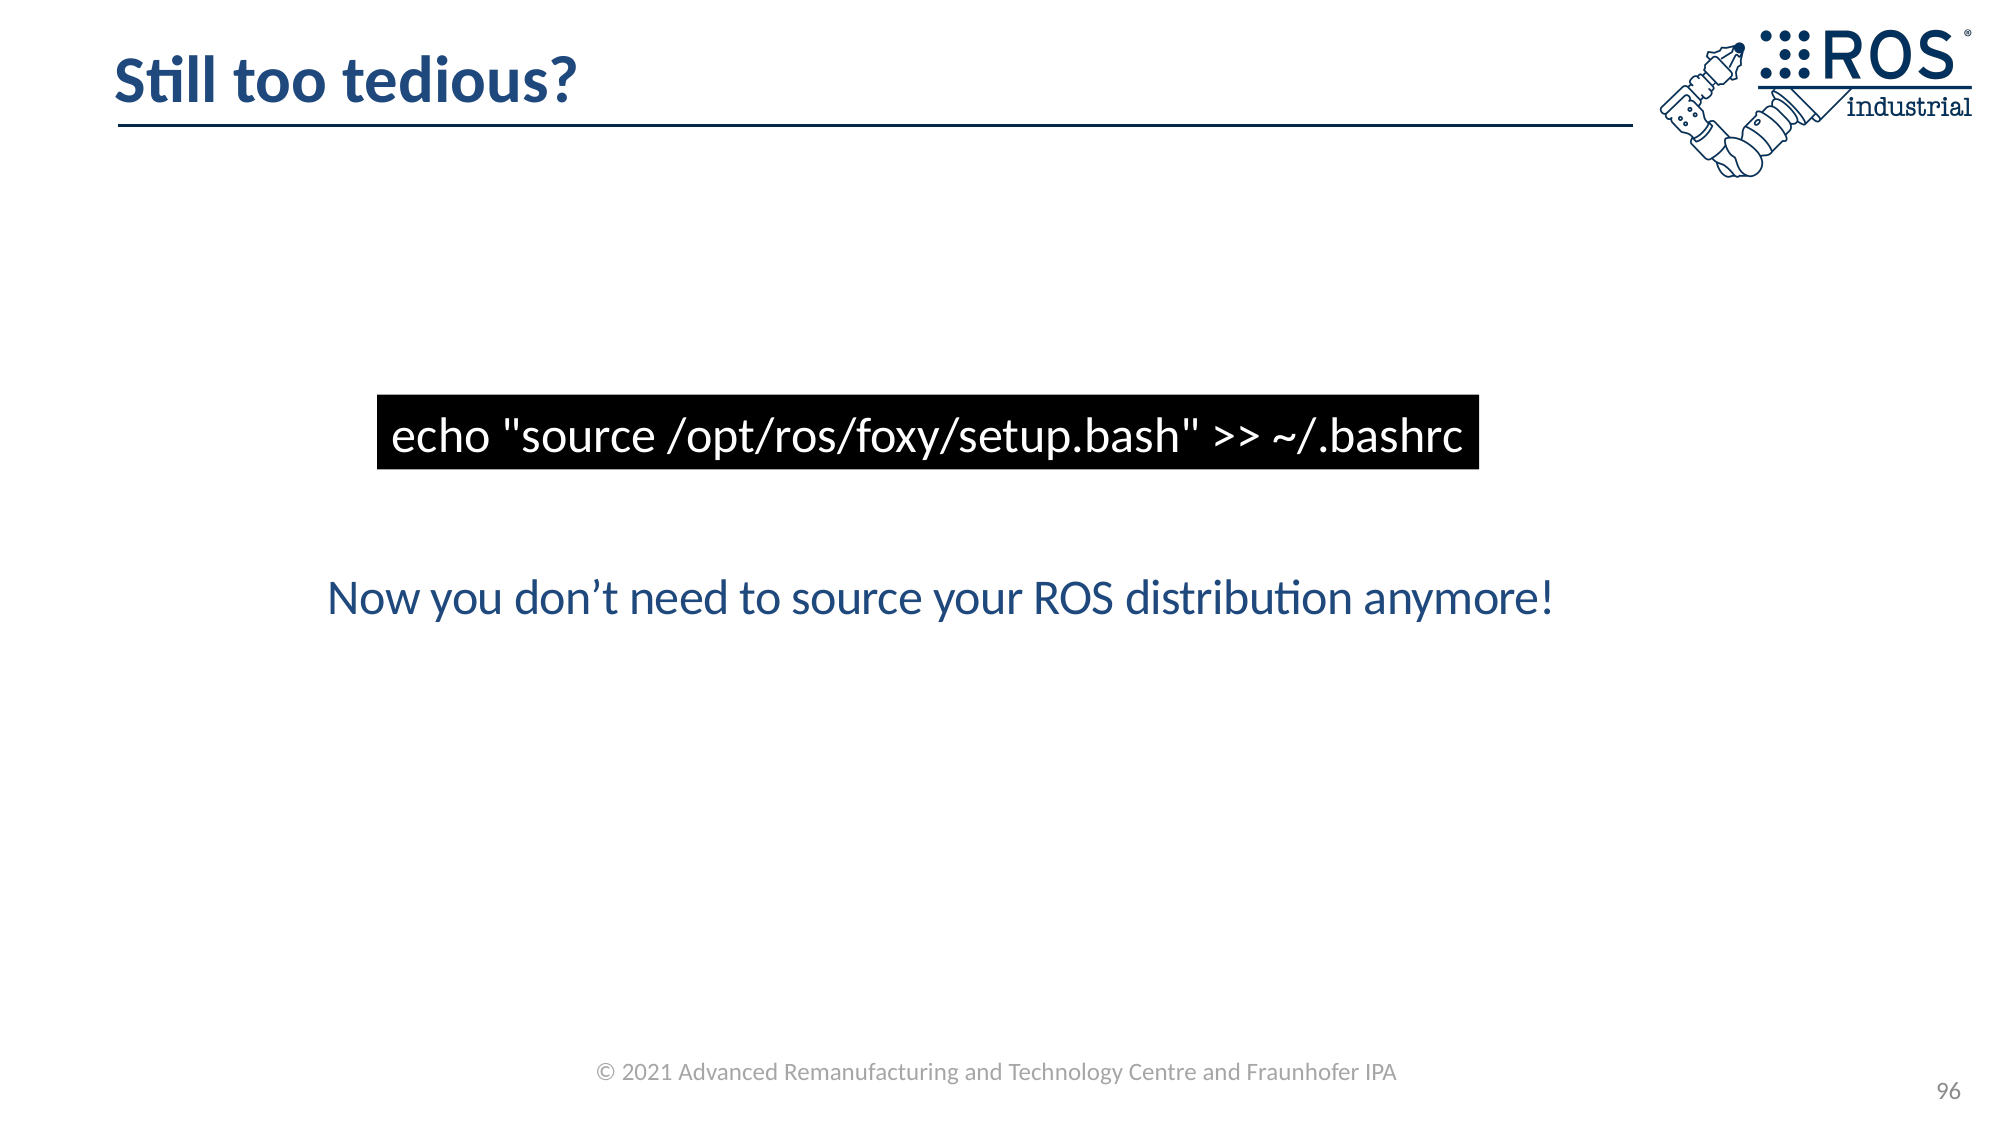

# Still too tedious?
echo "source /opt/ros/foxy/setup.bash" >> ~/.bashrc
Now you don’t need to source your ROS distribution anymore!
96